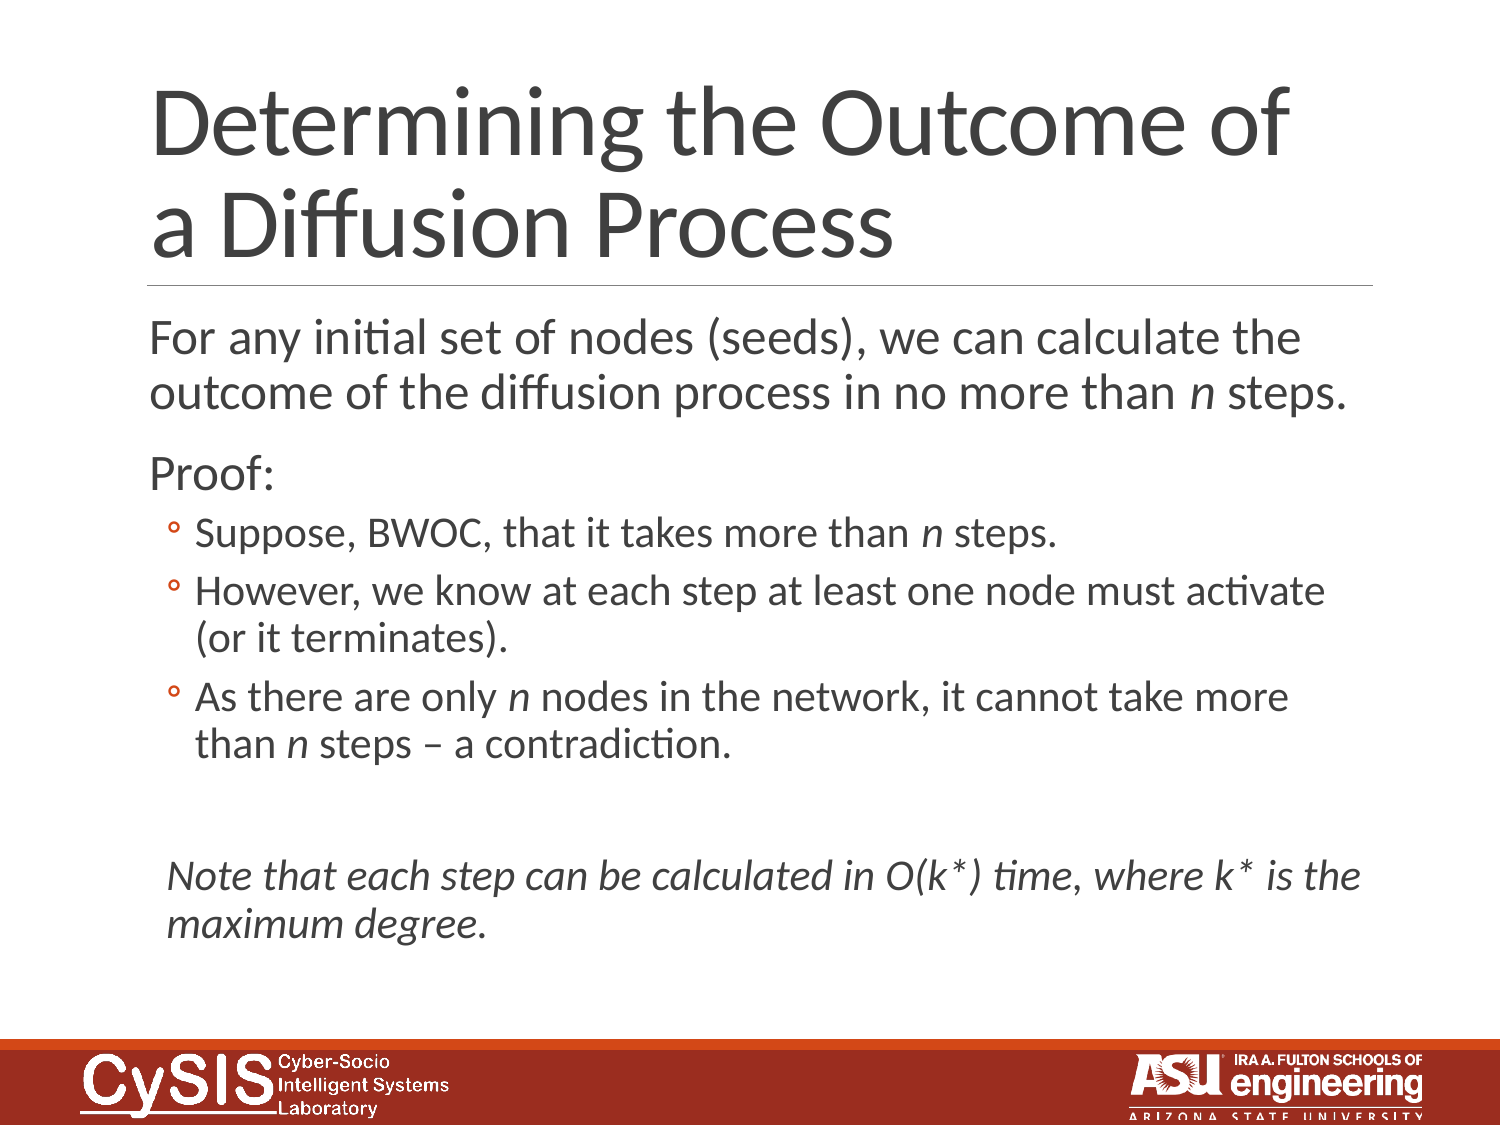

# Determining the Outcome of a Diffusion Process
For any initial set of nodes (seeds), we can calculate the outcome of the diffusion process in no more than n steps.
Proof:
Suppose, BWOC, that it takes more than n steps.
However, we know at each step at least one node must activate (or it terminates).
As there are only n nodes in the network, it cannot take more than n steps – a contradiction.

Note that each step can be calculated in O(k*) time, where k* is the maximum degree.